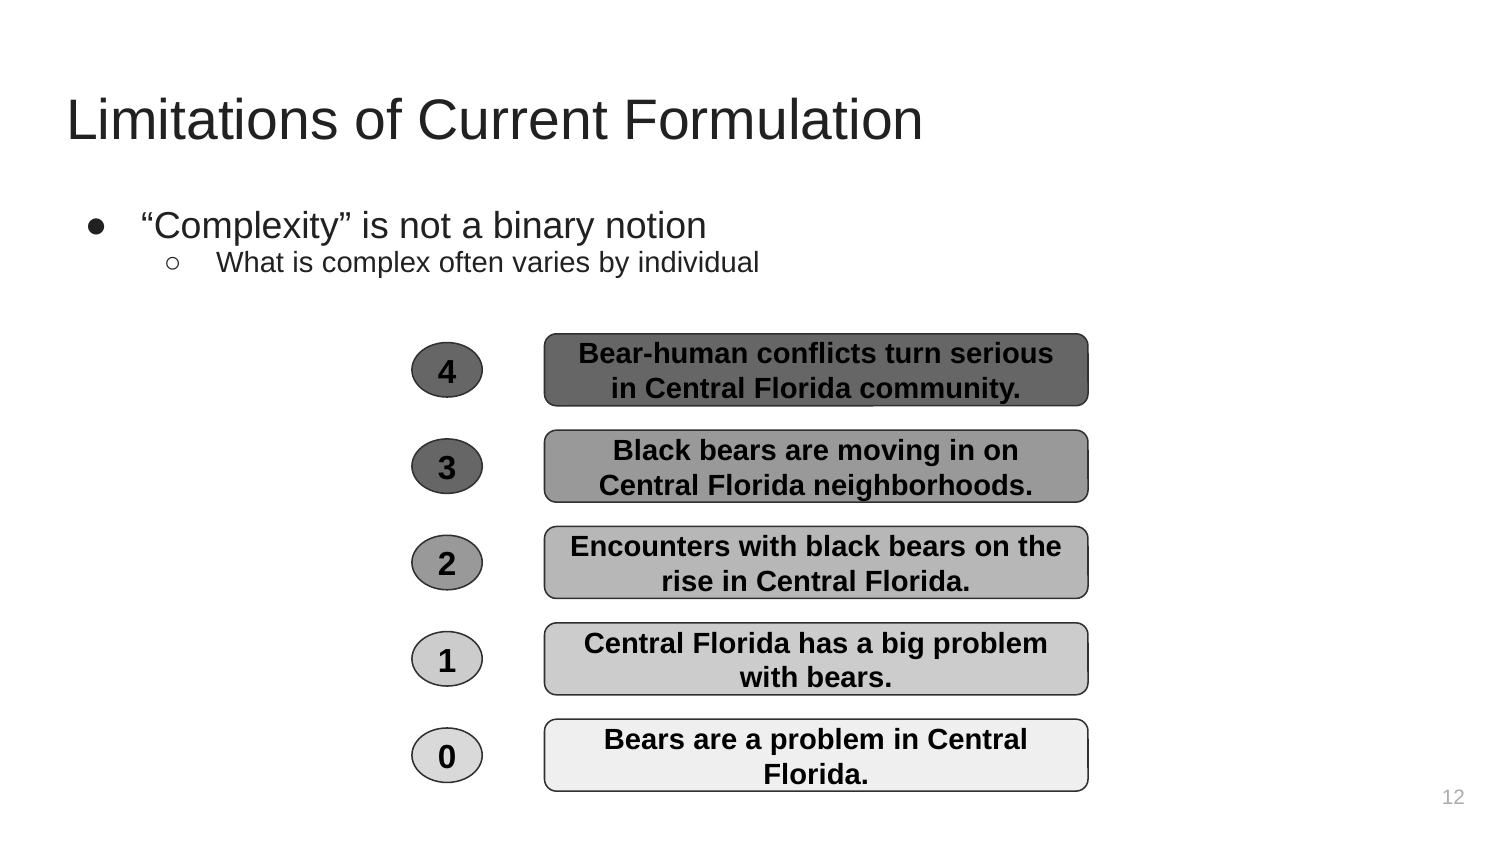

# Limitations of Current Formulation
“Complexity” is not a binary notion
What is complex often varies by individual
Bear-human conflicts turn serious in Central Florida community.
4
Black bears are moving in on Central Florida neighborhoods.
3
Encounters with black bears on the rise in Central Florida.
2
Central Florida has a big problem with bears.
1
Bears are a problem in Central Florida.
0
12